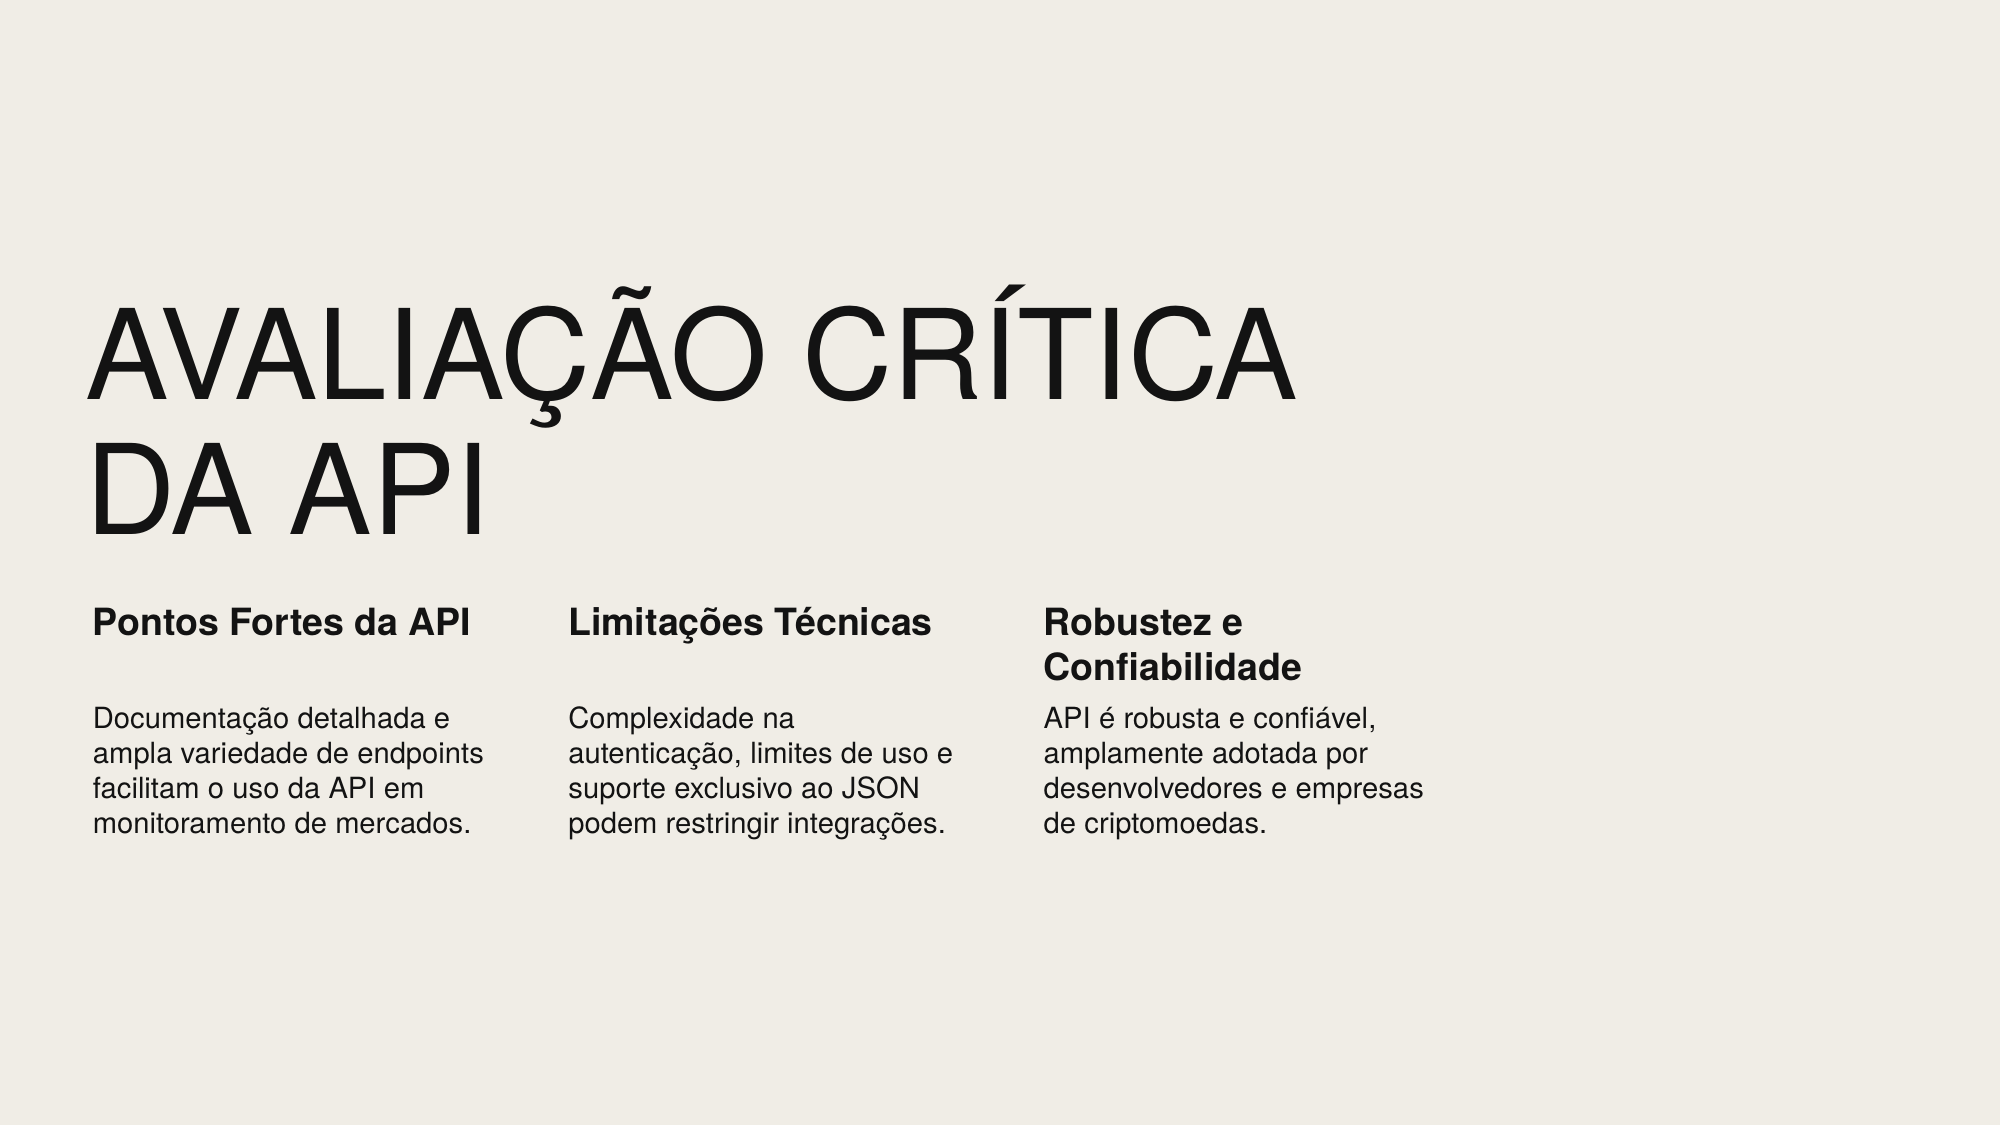

# Avaliação Crítica da API
Pontos Fortes da API
Documentação detalhada e ampla variedade de endpoints facilitam o uso da API em monitoramento de mercados.
Limitações Técnicas
Complexidade na autenticação, limites de uso e suporte exclusivo ao JSON podem restringir integrações.
Robustez e Confiabilidade
API é robusta e confiável, amplamente adotada por desenvolvedores e empresas de criptomoedas.